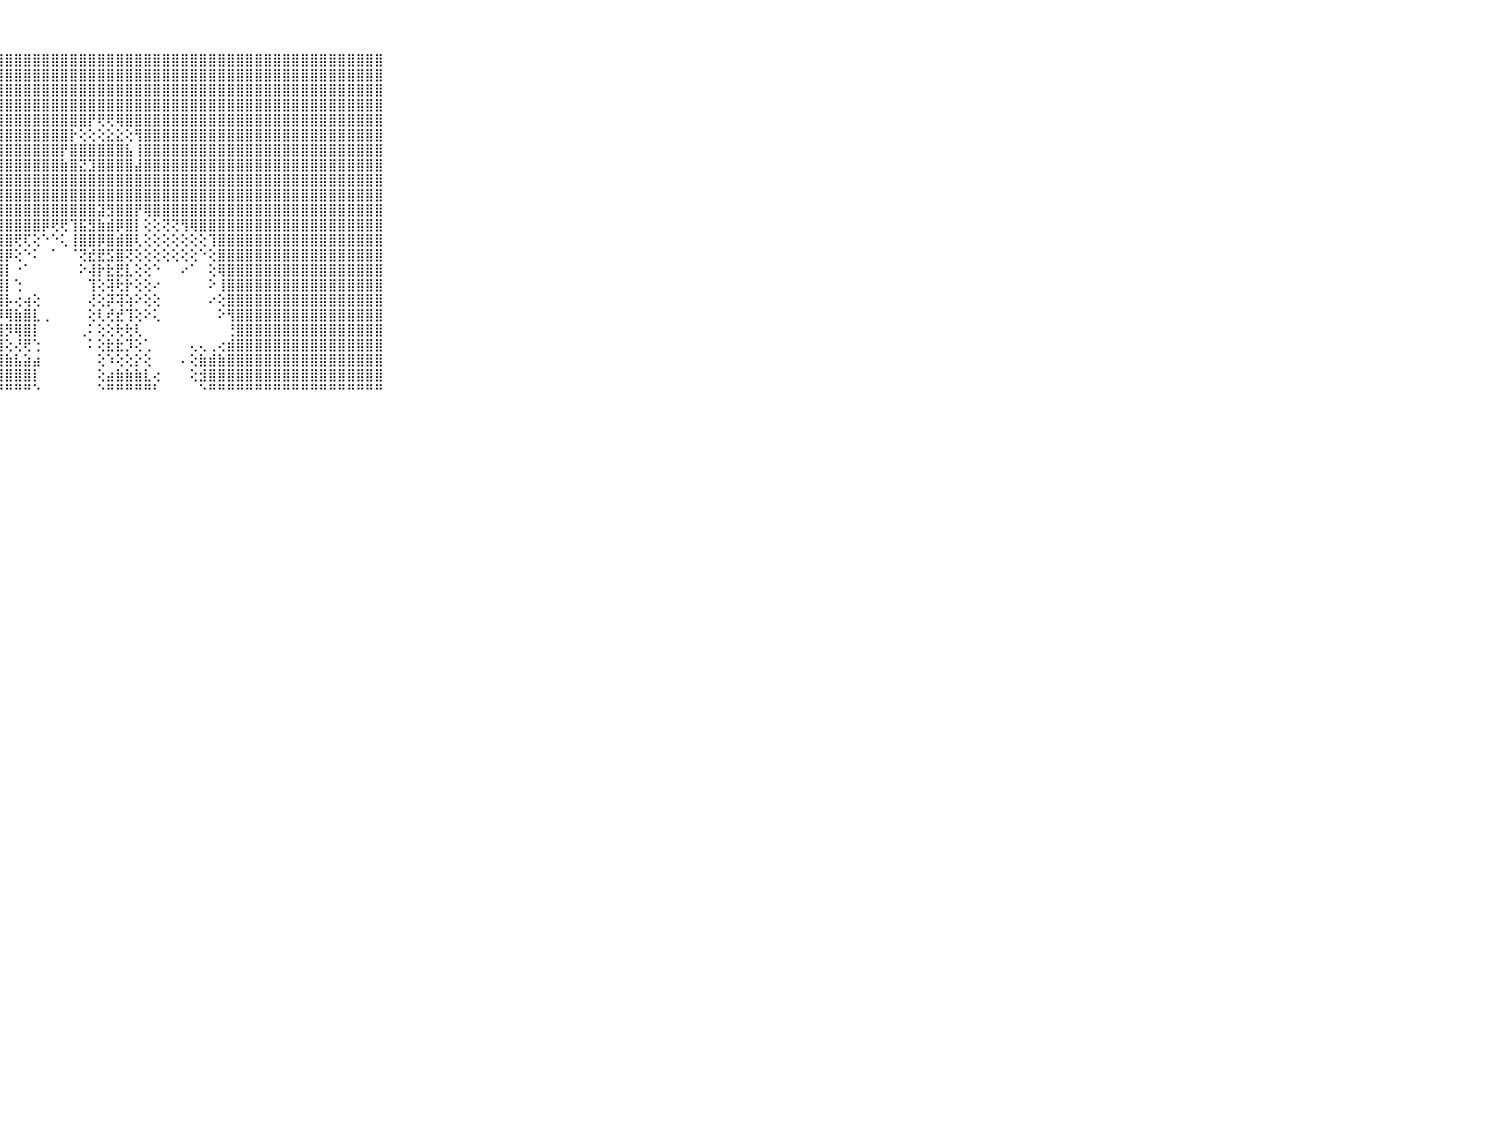

⠀⠀⠀⠀⠀⠀⠀⠀⠀⠀⠀⣿⣿⣿⣿⣿⣿⣿⣿⣿⣿⣿⣿⣿⣿⣿⣿⣿⣿⣿⣿⣿⣿⣿⣿⣿⣿⣿⣿⣿⣿⣿⣿⣿⣿⣿⣿⣿⣿⣿⣿⣿⣿⣿⣿⣿⣿⣿⣿⣿⣿⣿⣿⣿⣿⣿⣿⣿⣿⠀⠀⠀⠀⠀⠀⠀⠀⠀⠀⠀⠀
⠀⠀⠀⠀⠀⠀⠀⠀⠀⠀⠀⣿⣿⣿⣿⣿⣿⣿⣿⣿⣿⣿⣿⣿⣿⣿⣿⣿⣿⣿⣿⣿⣿⣿⣿⣿⣿⣿⣿⣿⣿⣿⣿⣿⣿⣿⣿⣿⣿⣿⣿⣿⣿⣿⣿⣿⣿⣿⣿⣿⣿⣿⣿⣿⣿⣿⣿⣿⣿⠀⠀⠀⠀⠀⠀⠀⠀⠀⠀⠀⠀
⠀⠀⠀⠀⠀⠀⠀⠀⠀⠀⠀⣿⣿⣿⣿⣿⣿⣿⣿⣿⣿⣿⣿⣿⣿⣿⣿⣿⣿⣿⣿⣿⣿⣿⣿⣿⣿⣿⣿⣿⣿⣿⣿⣿⣿⣿⣿⣿⣿⣿⣿⣿⣿⣿⣿⣿⣿⣿⣿⣿⣿⣿⣿⣿⣿⣿⣿⣿⣿⠀⠀⠀⠀⠀⠀⠀⠀⠀⠀⠀⠀
⠀⠀⠀⠀⠀⠀⠀⠀⠀⠀⠀⣿⣿⣿⣿⣿⣿⣿⣿⣿⣿⣿⣿⣿⣿⣿⣿⣿⣿⣿⣿⣿⣿⣿⣿⣿⣿⣿⣿⣿⣿⣿⣿⣿⣿⣿⣿⣿⣿⣿⣿⣿⣿⣿⣿⣿⣿⣿⣿⣿⣿⣿⣿⣿⣿⣿⣿⣿⣿⠀⠀⠀⠀⠀⠀⠀⠀⠀⠀⠀⠀
⠀⠀⠀⠀⠀⠀⠀⠀⠀⠀⠀⣿⣿⣿⣿⣿⣿⣿⣿⣿⣿⣿⣿⣿⣿⣿⣿⣿⣿⣿⣿⣿⣿⣿⣿⣿⣿⡟⢟⢟⢿⣿⣿⣿⣿⣿⣿⣿⣿⣿⣿⣿⣿⣿⣿⣿⣿⣿⣿⣿⣿⣿⣿⣿⣿⣿⣿⣿⣿⠀⠀⠀⠀⠀⠀⠀⠀⠀⠀⠀⠀
⠀⠀⠀⠀⠀⠀⠀⠀⠀⠀⠀⣿⣿⣿⣿⣿⣿⣿⣿⣿⣿⣿⣿⣿⣿⣿⣿⣿⣿⣿⣿⣿⣿⣿⣿⡗⢕⢕⢕⣕⣕⢕⢻⣿⣿⣿⣿⣿⣿⣿⣿⣿⣿⣿⣿⣿⣿⣿⣿⣿⣿⣿⣿⣿⣿⣿⣿⣿⣿⠀⠀⠀⠀⠀⠀⠀⠀⠀⠀⠀⠀
⠀⠀⠀⠀⠀⠀⠀⠀⠀⠀⠀⣿⣿⣿⣿⣿⣿⣿⣿⣿⣿⣿⣿⣿⣿⣿⣿⣿⣿⣿⣿⣿⣿⣿⡟⣿⣿⣿⣿⣿⣿⣧⢸⣿⣿⣿⣿⣿⣿⣿⣿⣿⣿⣿⣿⣿⣿⣿⣿⣿⣿⣿⣿⣿⣿⣿⣿⣿⣿⠀⠀⠀⠀⠀⠀⠀⠀⠀⠀⠀⠀
⠀⠀⠀⠀⠀⠀⠀⠀⠀⠀⠀⣿⣿⣿⣿⣿⣿⣿⣿⣿⣿⣿⣿⣿⣿⣿⣿⣿⣿⣿⣿⣿⣿⣿⣷⣿⣝⣹⣿⣿⣿⣿⣼⣿⣿⣿⣿⣿⣿⣿⣿⣿⣿⣿⣿⣿⣿⣿⣿⣿⣿⣿⣿⣿⣿⣿⣿⣿⣿⠀⠀⠀⠀⠀⠀⠀⠀⠀⠀⠀⠀
⠀⠀⠀⠀⠀⠀⠀⠀⠀⠀⠀⣿⣿⣿⣿⣿⣿⣿⣿⣿⣿⣿⣿⣿⣿⣿⣿⣿⣿⣿⣿⣿⣿⣿⣿⣿⣿⣿⣿⣿⣿⣿⣿⣿⣿⣿⣿⣿⣿⣿⣿⣿⣿⣿⣿⣿⣿⣿⣿⣿⣿⣿⣿⣿⣿⣿⣿⣿⣿⠀⠀⠀⠀⠀⠀⠀⠀⠀⠀⠀⠀
⠀⠀⠀⠀⠀⠀⠀⠀⠀⠀⠀⣿⣿⣿⣿⣿⣿⣿⣿⣿⣿⣿⣿⣿⣿⣿⣿⣿⣿⣿⣿⣿⣿⣿⣿⣿⣿⣿⣿⣿⣿⣿⣿⣿⣿⣿⣿⣿⣿⣿⣿⣿⣿⣿⣿⣿⣿⣿⣿⣿⣿⣿⣿⣿⣿⣿⣿⣿⣿⠀⠀⠀⠀⠀⠀⠀⠀⠀⠀⠀⠀
⠀⠀⠀⠀⠀⠀⠀⠀⠀⠀⠀⣿⣿⣿⣿⣿⣿⣿⣿⣿⣿⣿⣿⣿⣿⣿⣿⣿⣿⣿⣿⣿⣿⣿⣿⣿⣿⣿⣽⣻⣿⣿⡟⢿⣿⣿⣿⣿⣿⣿⣿⣿⣿⣿⣿⣿⣿⣿⣿⣿⣿⣿⣿⣿⣿⣿⣿⣿⣿⠀⠀⠀⠀⠀⠀⠀⠀⠀⠀⠀⠀
⠀⠀⠀⠀⠀⠀⠀⠀⠀⠀⠀⣿⣿⣿⣿⣿⣿⣿⣿⣿⣿⣿⣿⣿⣿⣿⣿⣿⣿⣿⣿⣿⡿⢟⢟⢹⣯⣻⣷⣾⡿⣿⡇⢕⢕⢝⢝⢻⢿⣿⣿⣿⣿⣿⣿⣿⣿⣿⣿⣿⣿⣿⣿⣿⣿⣿⣿⣿⣿⠀⠀⠀⠀⠀⠀⠀⠀⠀⠀⠀⠀
⠀⠀⠀⠀⠀⠀⠀⠀⠀⠀⠀⣿⣿⣿⣿⣿⣿⣿⣿⣿⣿⣿⣿⣿⣿⣿⣿⣿⣿⢟⢏⢕⠑⠑⢅⢸⣿⣿⡿⣿⣾⣿⢇⢕⢕⢕⢕⢕⢕⢕⢹⣿⣿⣿⣿⣿⣿⣿⣿⣿⣿⣿⣿⣿⣿⣿⣿⣿⣿⠀⠀⠀⠀⠀⠀⠀⠀⠀⠀⠀⠀
⠀⠀⠀⠀⠀⠀⠀⠀⠀⠀⠀⣿⣿⣿⣿⣿⣿⣿⣿⣿⣿⣿⣿⣿⣿⣿⣿⣿⡿⢕⠑⠅⠀⠁⠀⠈⢝⣞⣟⣫⣿⢝⢕⢕⢕⢕⢕⢕⢕⠑⢕⣿⣿⣿⣿⣿⣿⣿⣿⣿⣿⣿⣿⣿⣿⣿⣿⣿⣿⠀⠀⠀⠀⠀⠀⠀⠀⠀⠀⠀⠀
⠀⠀⠀⠀⠀⠀⠀⠀⠀⠀⠀⣿⣿⣿⣿⣿⣿⣿⣿⣿⣿⣿⣿⣿⣿⣿⣿⣿⡇⠐⠁⠀⠀⠀⠀⠀⠕⢼⡗⣗⣟⣇⢕⢕⠑⠀⠀⠔⠁⠀⢕⢿⣿⣿⣿⣿⣿⣿⣿⣿⣿⣿⣿⣿⣿⣿⣿⣿⣿⠀⠀⠀⠀⠀⠀⠀⠀⠀⠀⠀⠀
⠀⠀⠀⠀⠀⠀⠀⠀⠀⠀⠀⣿⣿⣿⣿⣿⣿⣿⣿⣿⣿⣿⣿⣿⣿⣿⣿⣿⡇⢑⠀⠀⠀⠀⠀⠀⠀⢹⢕⢽⢗⡗⢕⢕⠔⠀⠀⠀⠀⠀⠕⢸⣿⣿⣿⣿⣿⣿⣿⣿⣿⣿⣿⣿⣿⣿⣿⣿⣿⠀⠀⠀⠀⠀⠀⠀⠀⠀⠀⠀⠀
⠀⠀⠀⠀⠀⠀⠀⠀⠀⠀⠀⣿⣿⣿⣿⣿⣿⣿⣿⣿⣿⣿⣿⣿⣿⣿⣿⣿⡧⢔⢴⢕⠀⠀⠀⠀⠀⢜⢕⡽⢽⢵⠕⢕⢕⠀⠀⠀⠀⠀⠔⢕⣿⣿⣿⣿⣿⣿⣿⣿⣿⣿⣿⣿⣿⣿⣿⣿⣿⠀⠀⠀⠀⠀⠀⠀⠀⠀⠀⠀⠀
⠀⠀⠀⠀⠀⠀⠀⠀⠀⠀⠀⣿⣿⣿⣿⣿⣿⣿⣿⣿⣿⣿⣿⣿⣿⣿⣿⡿⢿⣷⣿⣇⢀⠀⠀⠀⠀⢕⢇⢞⣞⢹⢕⠕⢅⠀⠀⠀⠀⠀⠀⠕⢻⣿⣿⣿⣿⣿⣿⣿⣿⣿⣿⣿⣿⣿⣿⣿⣿⠀⠀⠀⠀⠀⠀⠀⠀⠀⠀⠀⠀
⠀⠀⠀⠀⠀⠀⠀⠀⠀⠀⠀⣿⣿⣿⣿⣿⣿⣿⣿⣿⣿⣿⣿⣿⣿⣿⣿⣿⡻⢿⣿⡇⠀⠀⠀⠀⢀⠅⢕⢕⢗⢗⢇⠀⠀⠀⠀⠀⠀⠀⠀⠀⢘⣿⣿⣿⣿⣿⣿⣿⣿⣿⣿⣿⣿⣿⣿⣿⣿⠀⠀⠀⠀⠀⠀⠀⠀⠀⠀⠀⠀
⠀⠀⠀⠀⠀⠀⠀⠀⠀⠀⠀⣿⣿⣿⣿⣿⣿⣿⣿⣿⣿⣿⣿⣿⣿⣿⣿⣿⢕⢜⢟⢑⠀⠀⠀⠀⠀⠅⢕⣗⣗⡹⢕⢁⠀⠀⠀⠀⢄⢄⢀⢔⣾⣿⣿⣿⣿⣿⣿⣿⣿⣿⣿⣿⣿⣿⣿⣿⣿⠀⠀⠀⠀⠀⠀⠀⠀⠀⠀⠀⠀
⠀⠀⠀⠀⠀⠀⠀⠀⠀⠀⠀⣿⣿⣿⣿⣿⣿⣿⣿⣿⣿⣿⣿⣿⣿⣿⣿⣿⣷⣧⣵⣴⠀⠀⠀⠀⠀⠀⢕⠱⢕⢕⡕⢕⠀⠀⠀⠄⢕⣷⣾⣷⣿⣿⣿⣿⣿⣿⣿⣿⣿⣿⣿⣿⣿⣿⣿⣿⣿⠀⠀⠀⠀⠀⠀⠀⠀⠀⠀⠀⠀
⠀⠀⠀⠀⠀⠀⠀⠀⠀⠀⠀⣿⣿⣿⣿⣿⣿⣿⣿⣿⣿⣿⣿⣿⣿⣿⣿⣿⣿⣿⣿⡇⠀⠀⠀⠀⠀⠀⢕⣴⣷⣷⣷⣇⢔⠀⠀⠀⢕⣺⣿⣿⣿⣿⣿⣿⣿⣿⣿⣿⣿⣿⣿⣿⣿⣿⣿⣿⣿⠀⠀⠀⠀⠀⠀⠀⠀⠀⠀⠀⠀
⠀⠀⠀⠀⠀⠀⠀⠀⠀⠀⠀⠛⠛⠛⠛⠛⠛⠛⠛⠛⠛⠛⠛⠛⠛⠛⠛⠛⠛⠛⠛⠑⠀⠀⠀⠀⠀⠀⠑⠛⠛⠛⠛⠛⠃⠀⠀⠀⠀⠑⠛⠛⠛⠛⠛⠛⠛⠛⠛⠛⠛⠛⠛⠛⠛⠛⠛⠛⠛⠀⠀⠀⠀⠀⠀⠀⠀⠀⠀⠀⠀